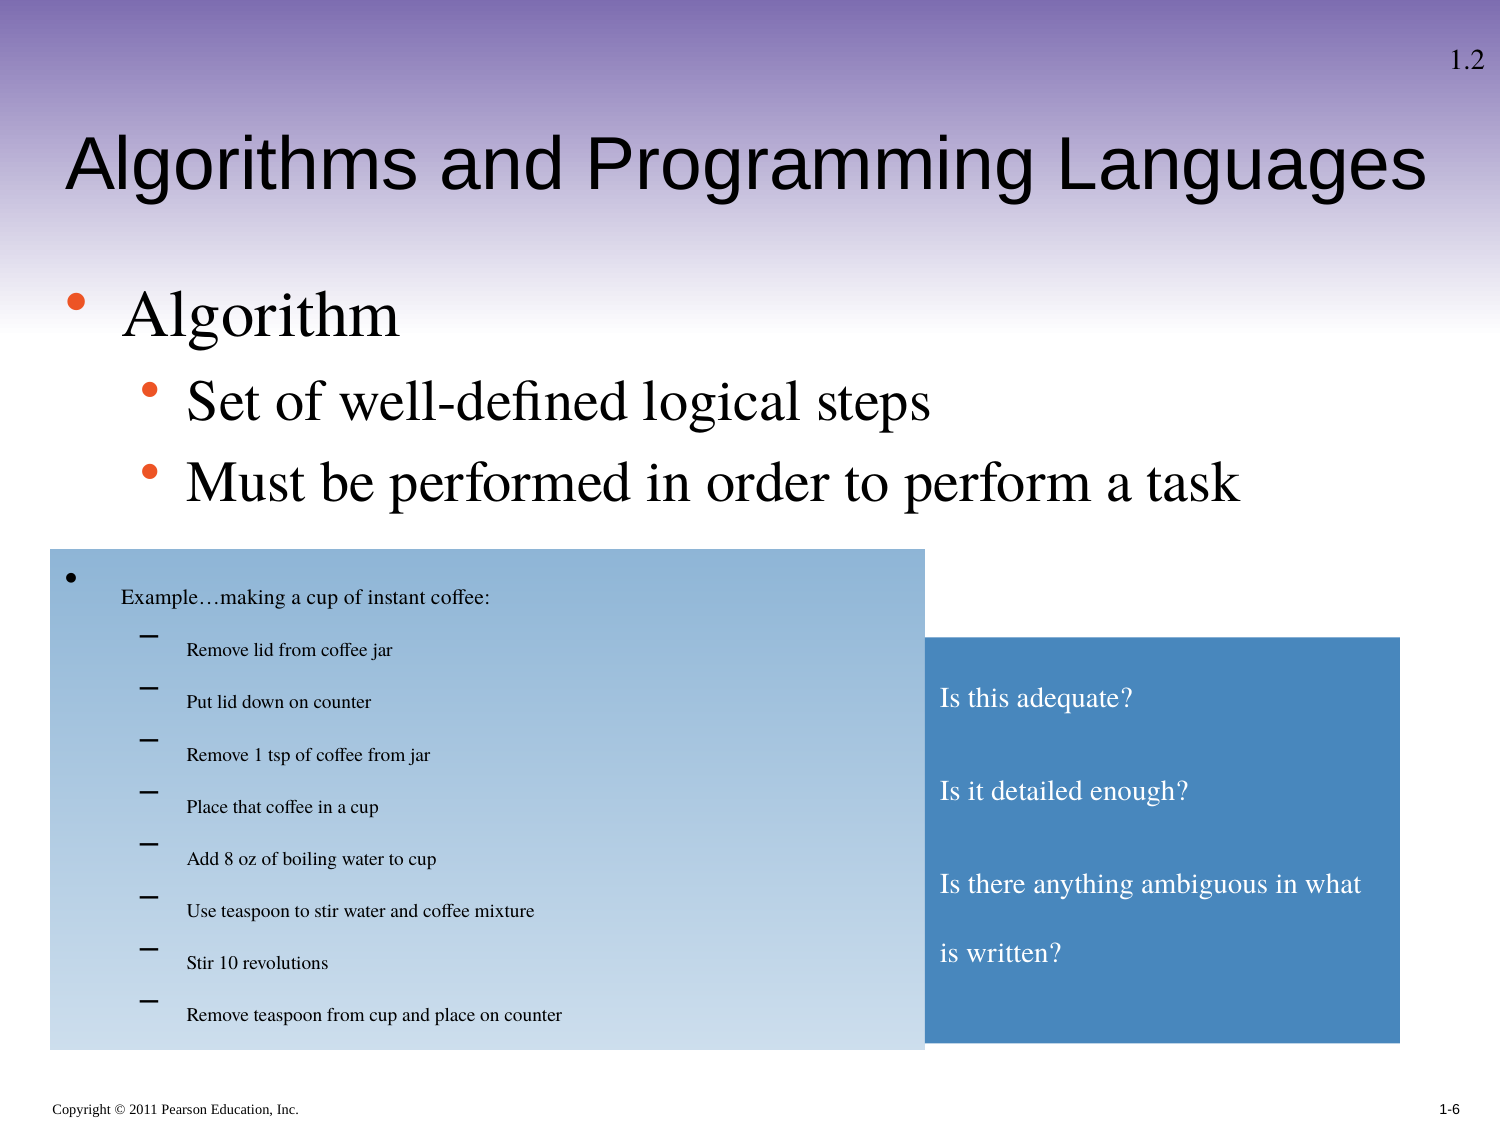

1.2
# Algorithms and Programming Languages
Algorithm
Set of well-defined logical steps
Must be performed in order to perform a task
Example…making a cup of instant coffee:
Remove lid from coffee jar
Put lid down on counter
Remove 1 tsp of coffee from jar
Place that coffee in a cup
Add 8 oz of boiling water to cup
Use teaspoon to stir water and coffee mixture
Stir 10 revolutions
Remove teaspoon from cup and place on counter
Is this adequate?
Is it detailed enough?
Is there anything ambiguous in what is written?
1-6